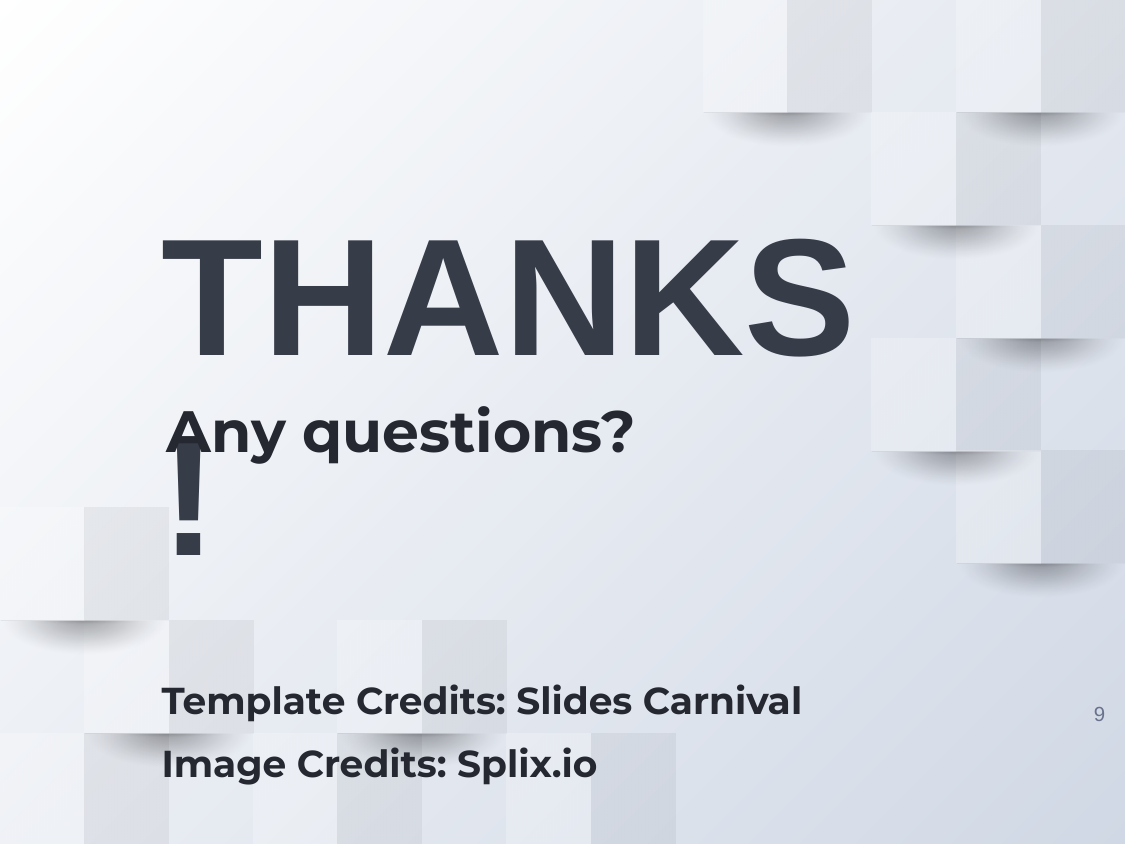

THANKS!
Any questions?
Template Credits: Slides Carnival
Image Credits: Splix.io
9